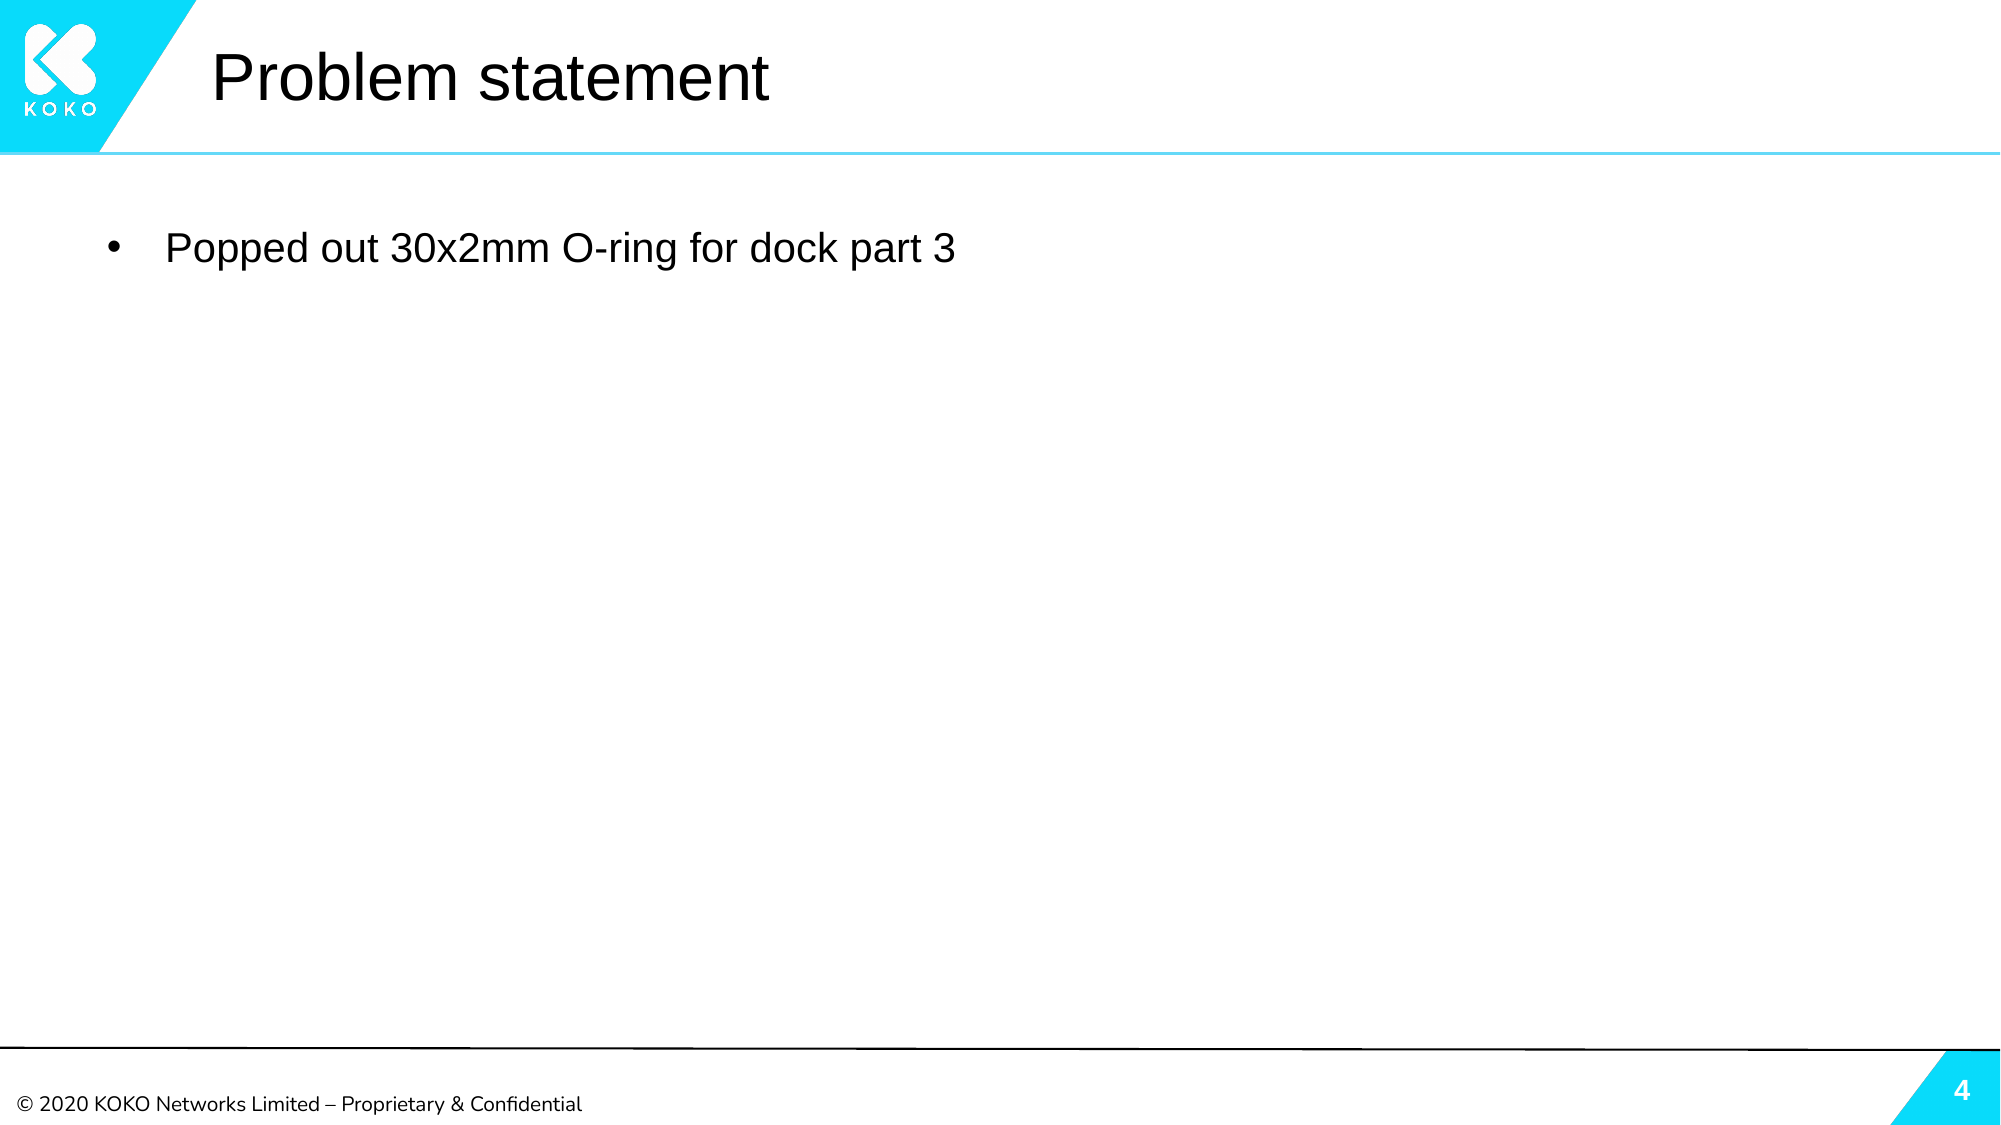

# Problem statement
Popped out 30x2mm O-ring for dock part 3
4